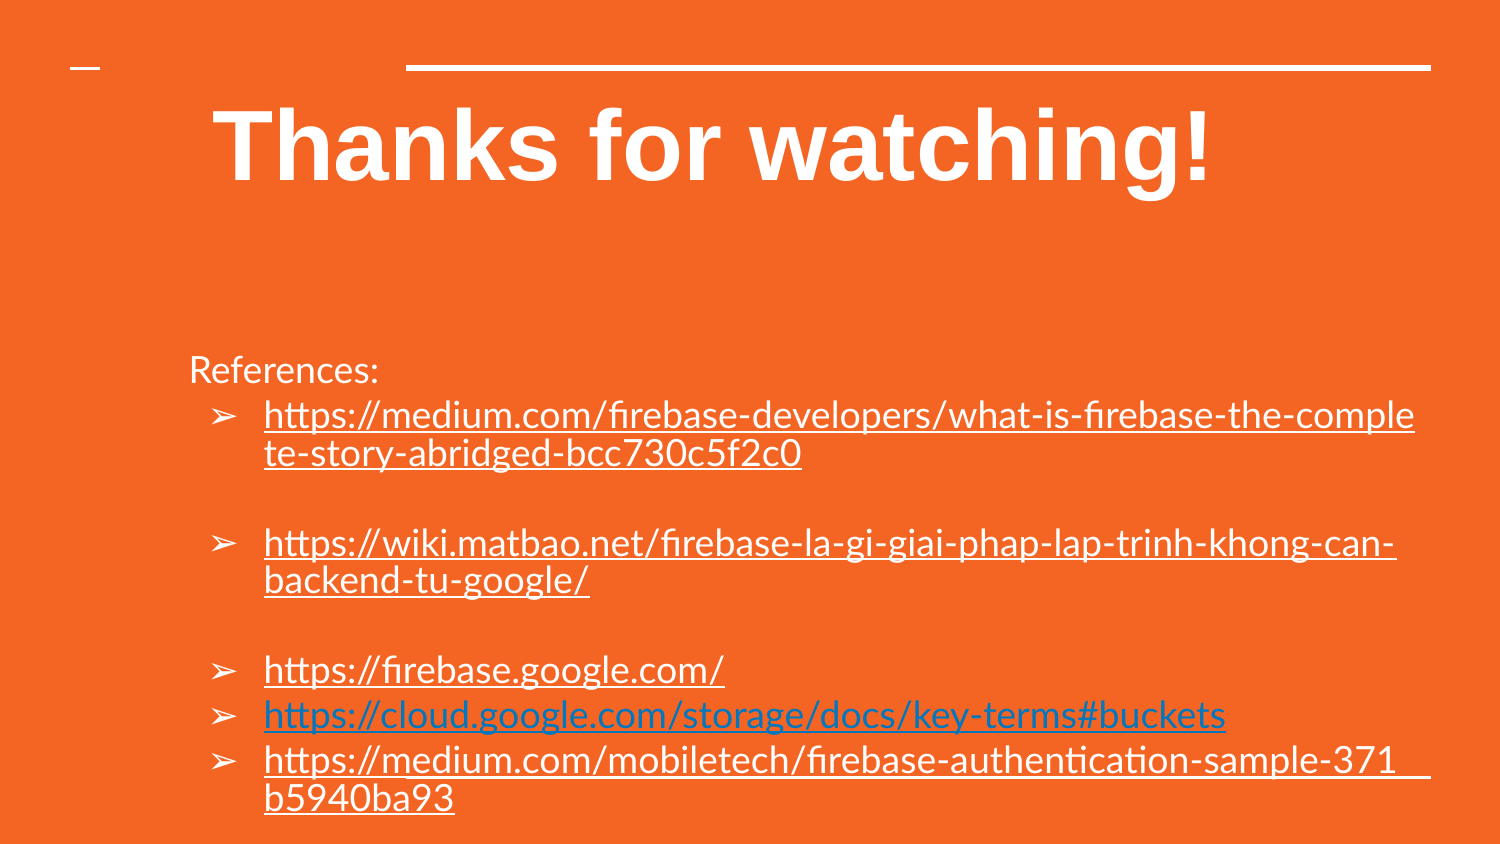

# Thanks for watching!
References:
https://medium.com/firebase-developers/what-is-firebase-the-complete-story-abridged-bcc730c5f2c0
https://wiki.matbao.net/firebase-la-gi-giai-phap-lap-trinh-khong-can-backend-tu-google/
https://firebase.google.com/
https://cloud.google.com/storage/docs/key-terms#buckets
https://medium.com/mobiletech/firebase-authentication-sample-371b5940ba93